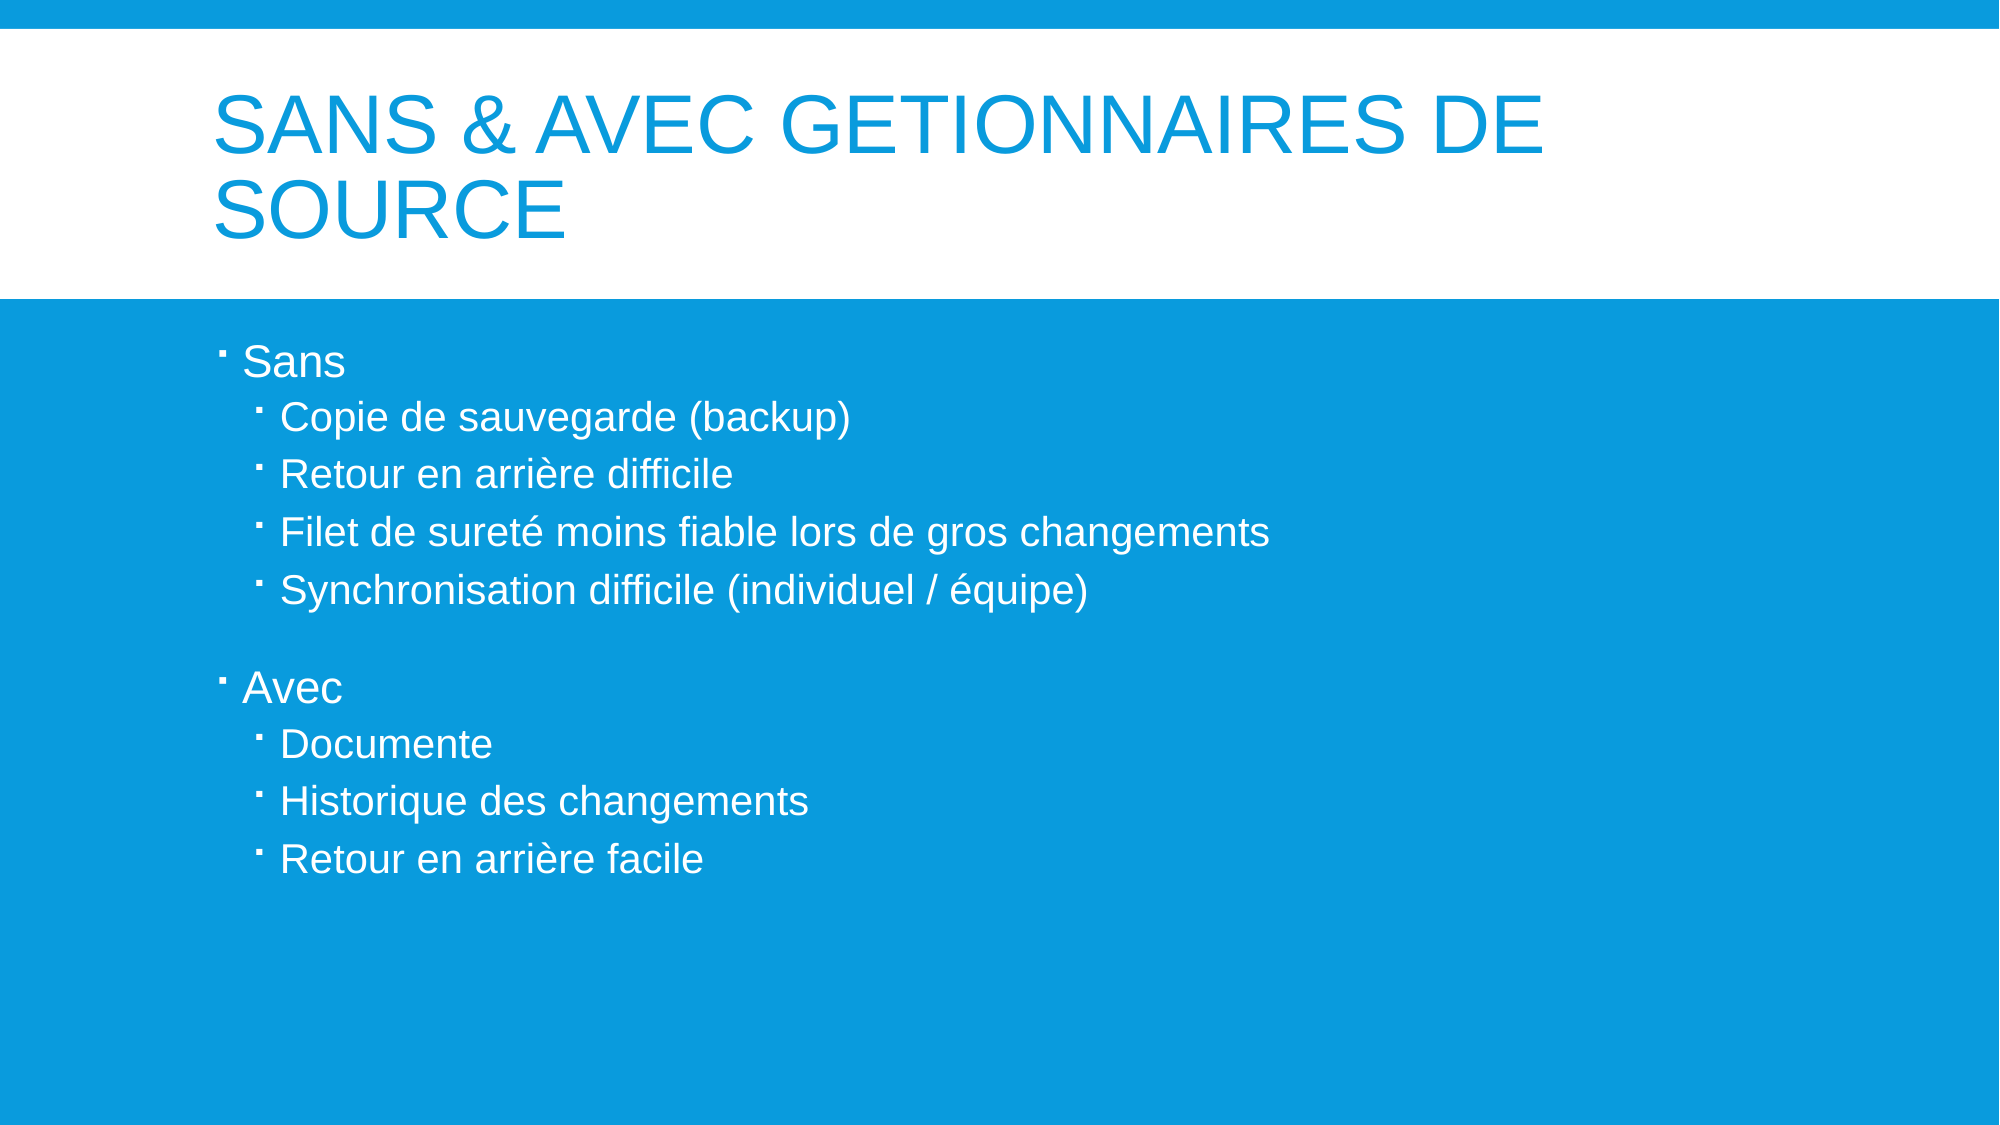

# SANS & AVEC GETIONNAIRES DE SOURCE
Sans
Copie de sauvegarde (backup)
Retour en arrière difficile
Filet de sureté moins fiable lors de gros changements
Synchronisation difficile (individuel / équipe)
Avec
Documente
Historique des changements
Retour en arrière facile